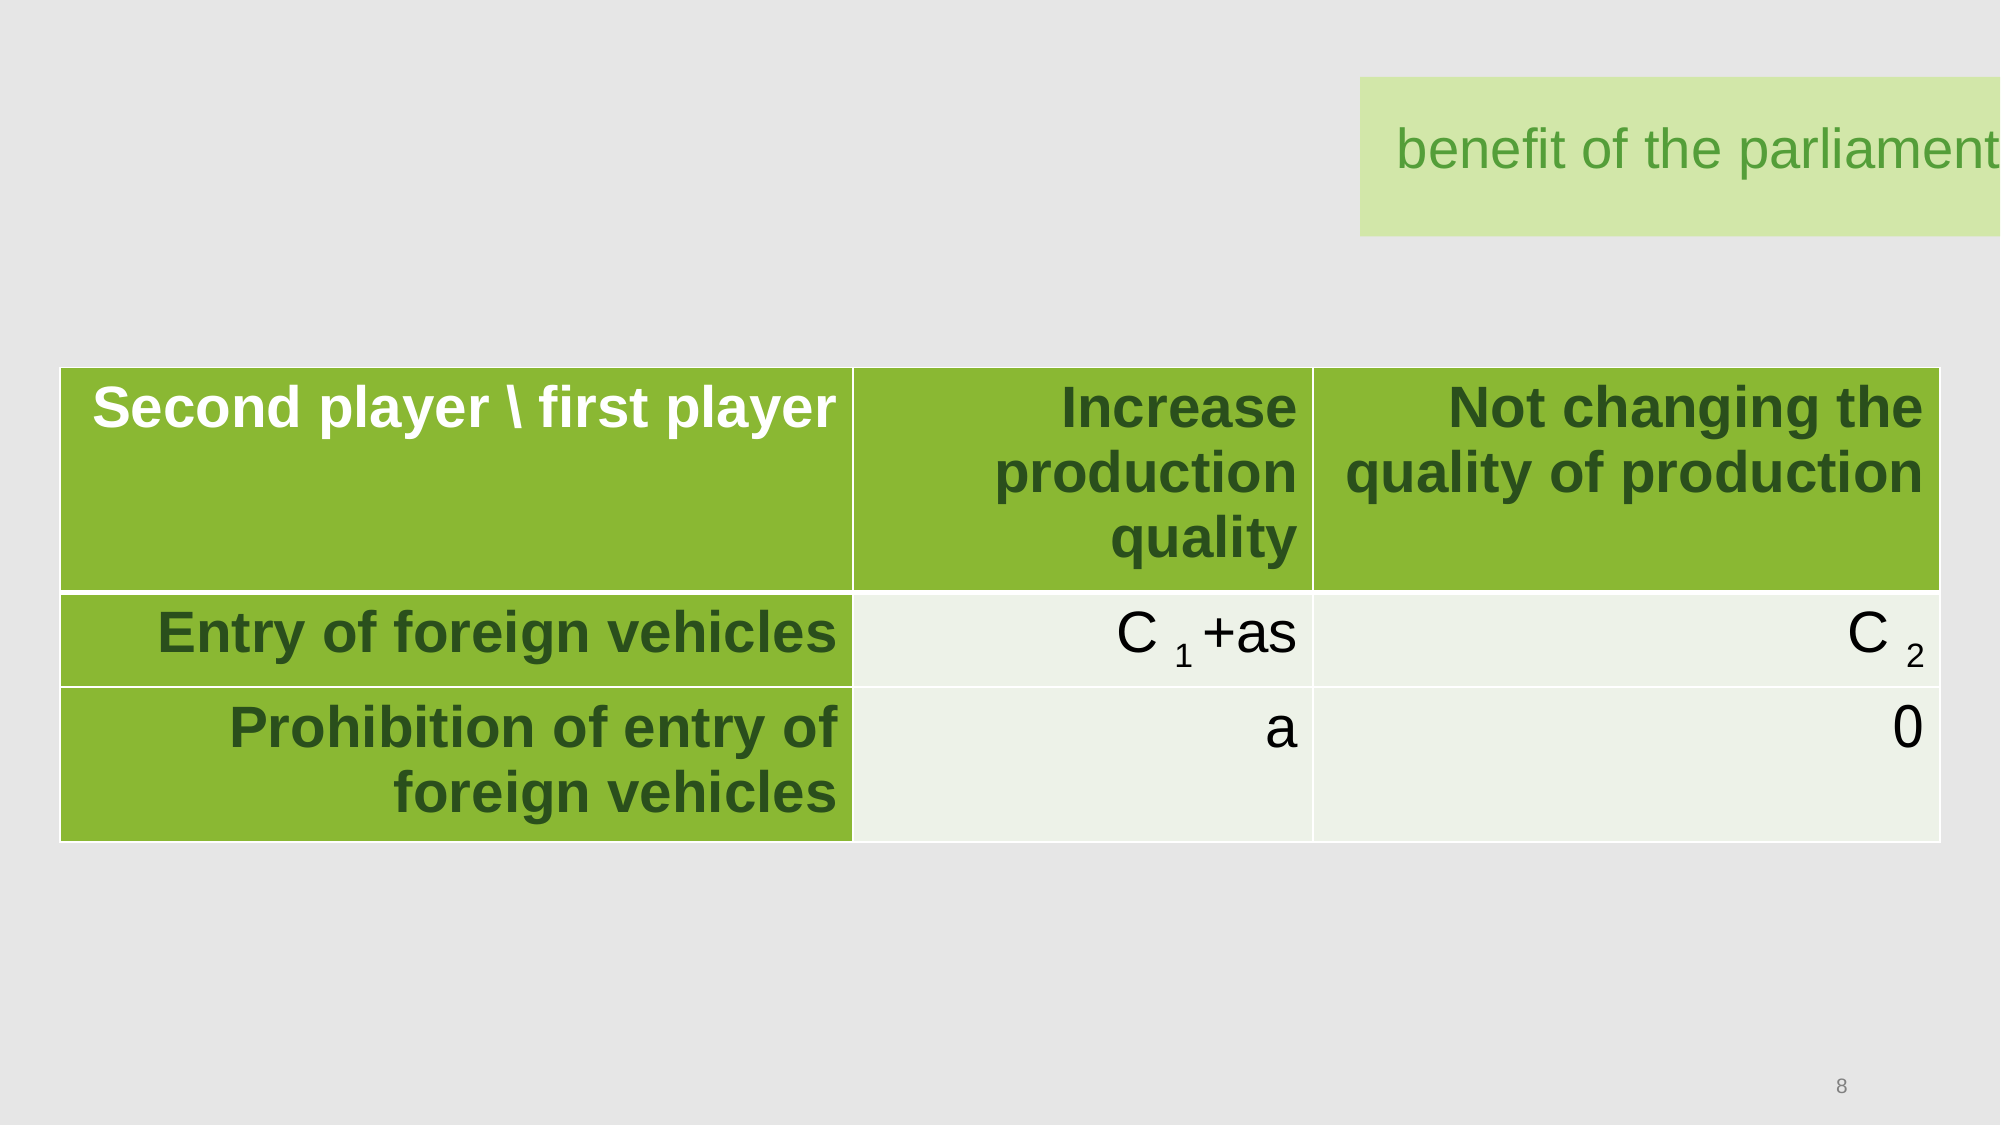

benefit of the parliament
| Second player \ first player | Increase production quality | Not changing the quality of production |
| --- | --- | --- |
| Entry of foreign vehicles | C 1 +as | C 2 |
| Prohibition of entry of foreign vehicles | a | 0 |
8